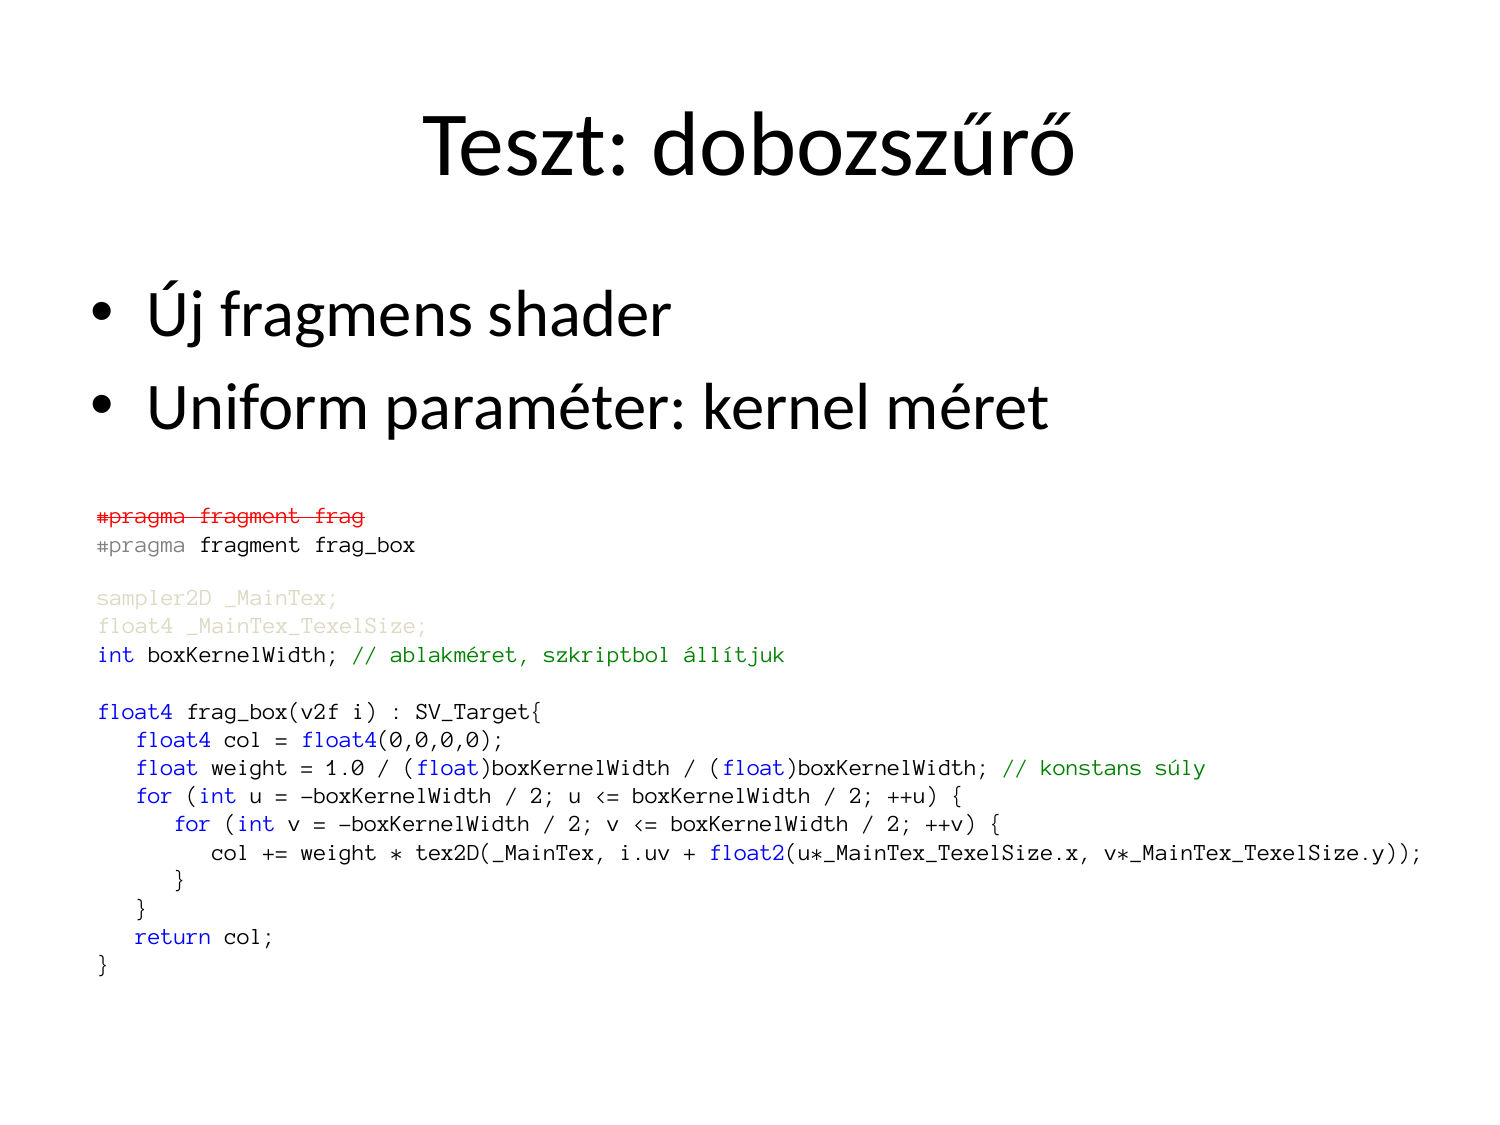

# Teszt: dobozszűrő
Új fragmens shader
Uniform paraméter: kernel méret
#pragma fragment frag
#pragma fragment frag_box
sampler2D _MainTex;
float4 _MainTex_TexelSize;
int boxKernelWidth; // ablakméret, szkriptbol állítjuk
float4 frag_box(v2f i) : SV_Target{
   float4 col = float4(0,0,0,0);
   float weight = 1.0 / (float)boxKernelWidth / (float)boxKernelWidth; // konstans súly
   for (int u = -boxKernelWidth / 2; u <= boxKernelWidth / 2; ++u) {
      for (int v = -boxKernelWidth / 2; v <= boxKernelWidth / 2; ++v) {
         col += weight * tex2D(_MainTex, i.uv + float2(u*_MainTex_TexelSize.x, v*_MainTex_TexelSize.y));
      }
   }
   return col;
}